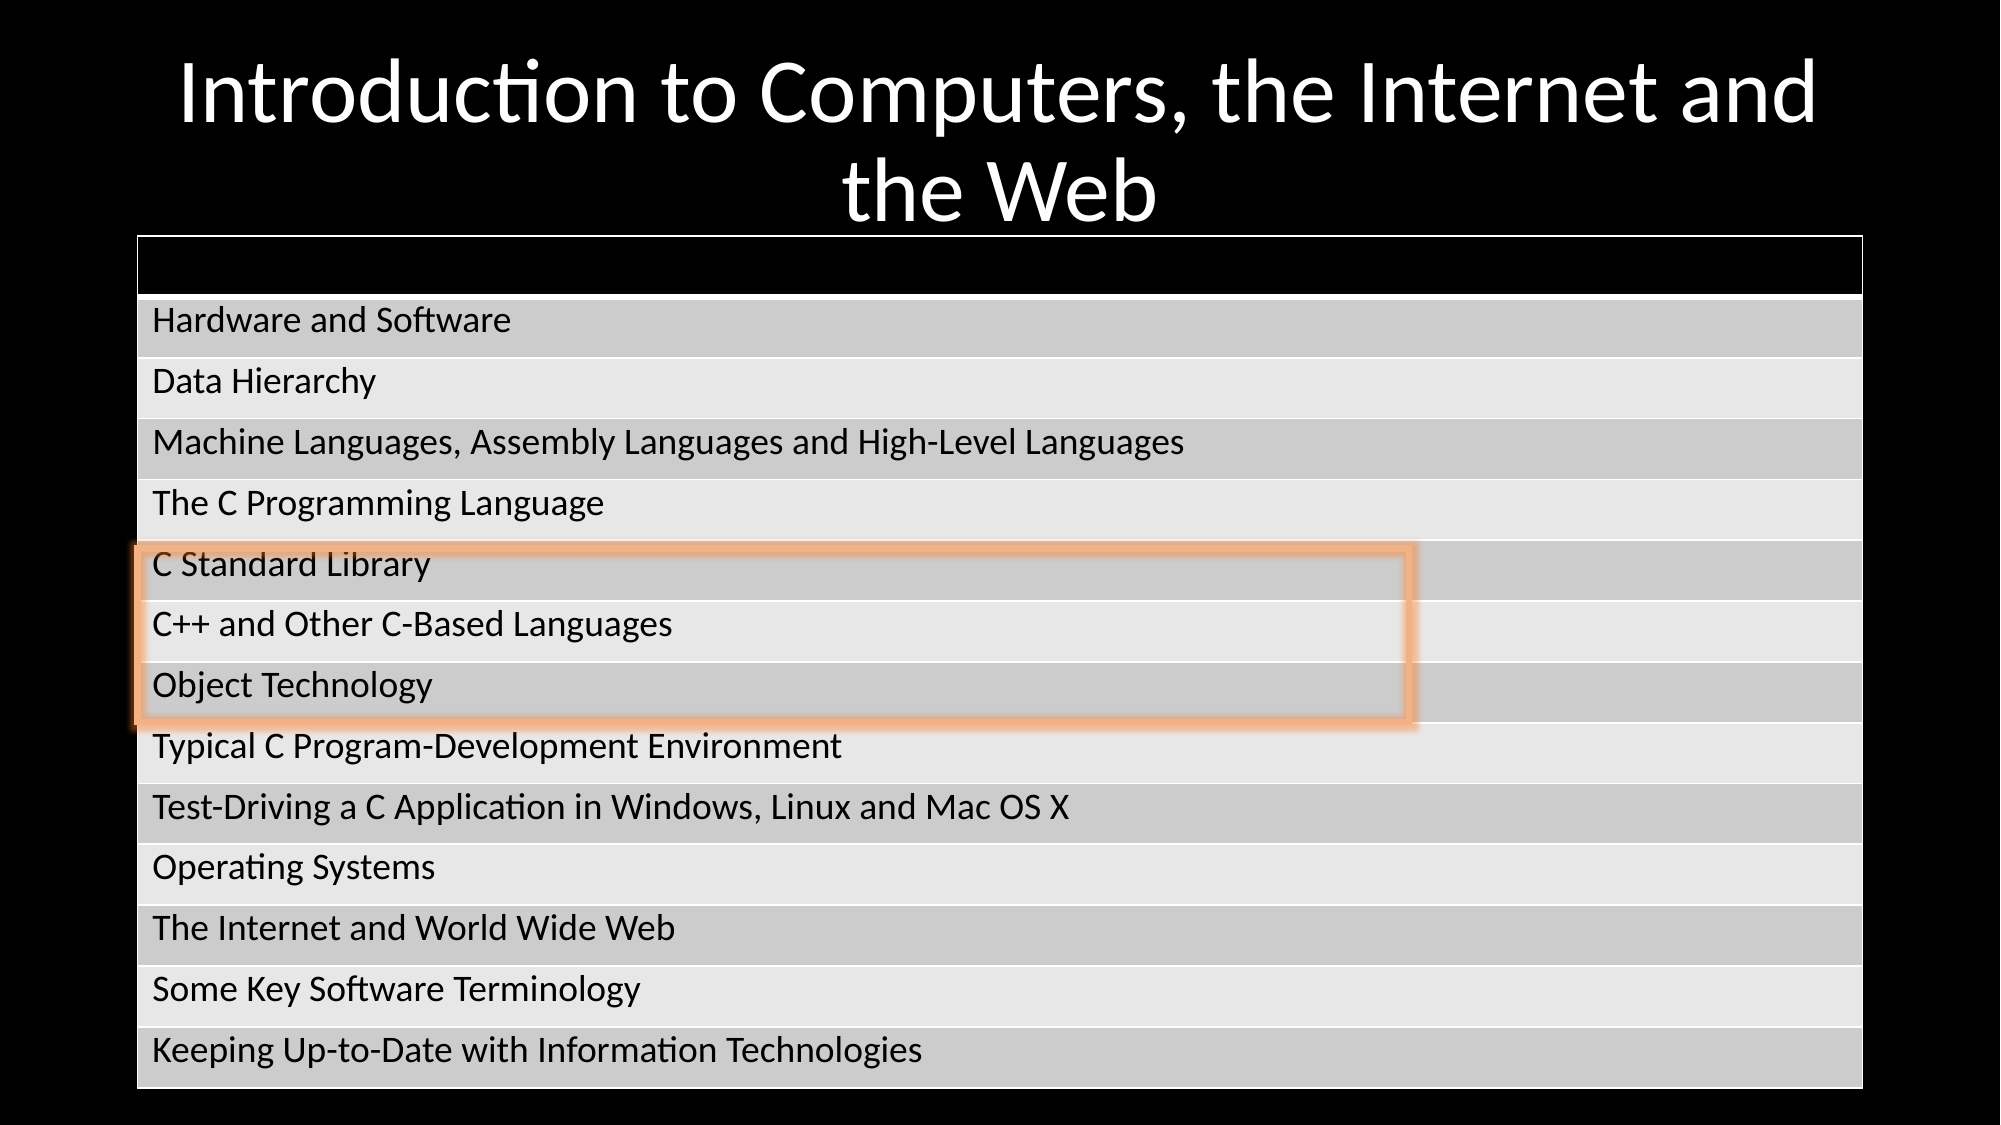

# Introduction to Computers, the Internet and the Web
|  |
| --- |
| Hardware and Software |
| Data Hierarchy |
| Machine Languages, Assembly Languages and High-Level Languages |
| The C Programming Language |
| C Standard Library |
| C++ and Other C-Based Languages |
| Object Technology |
| Typical C Program-Development Environment |
| Test-Driving a C Application in Windows, Linux and Mac OS X |
| Operating Systems |
| The Internet and World Wide Web |
| Some Key Software Terminology |
| Keeping Up-to-Date with Information Technologies |